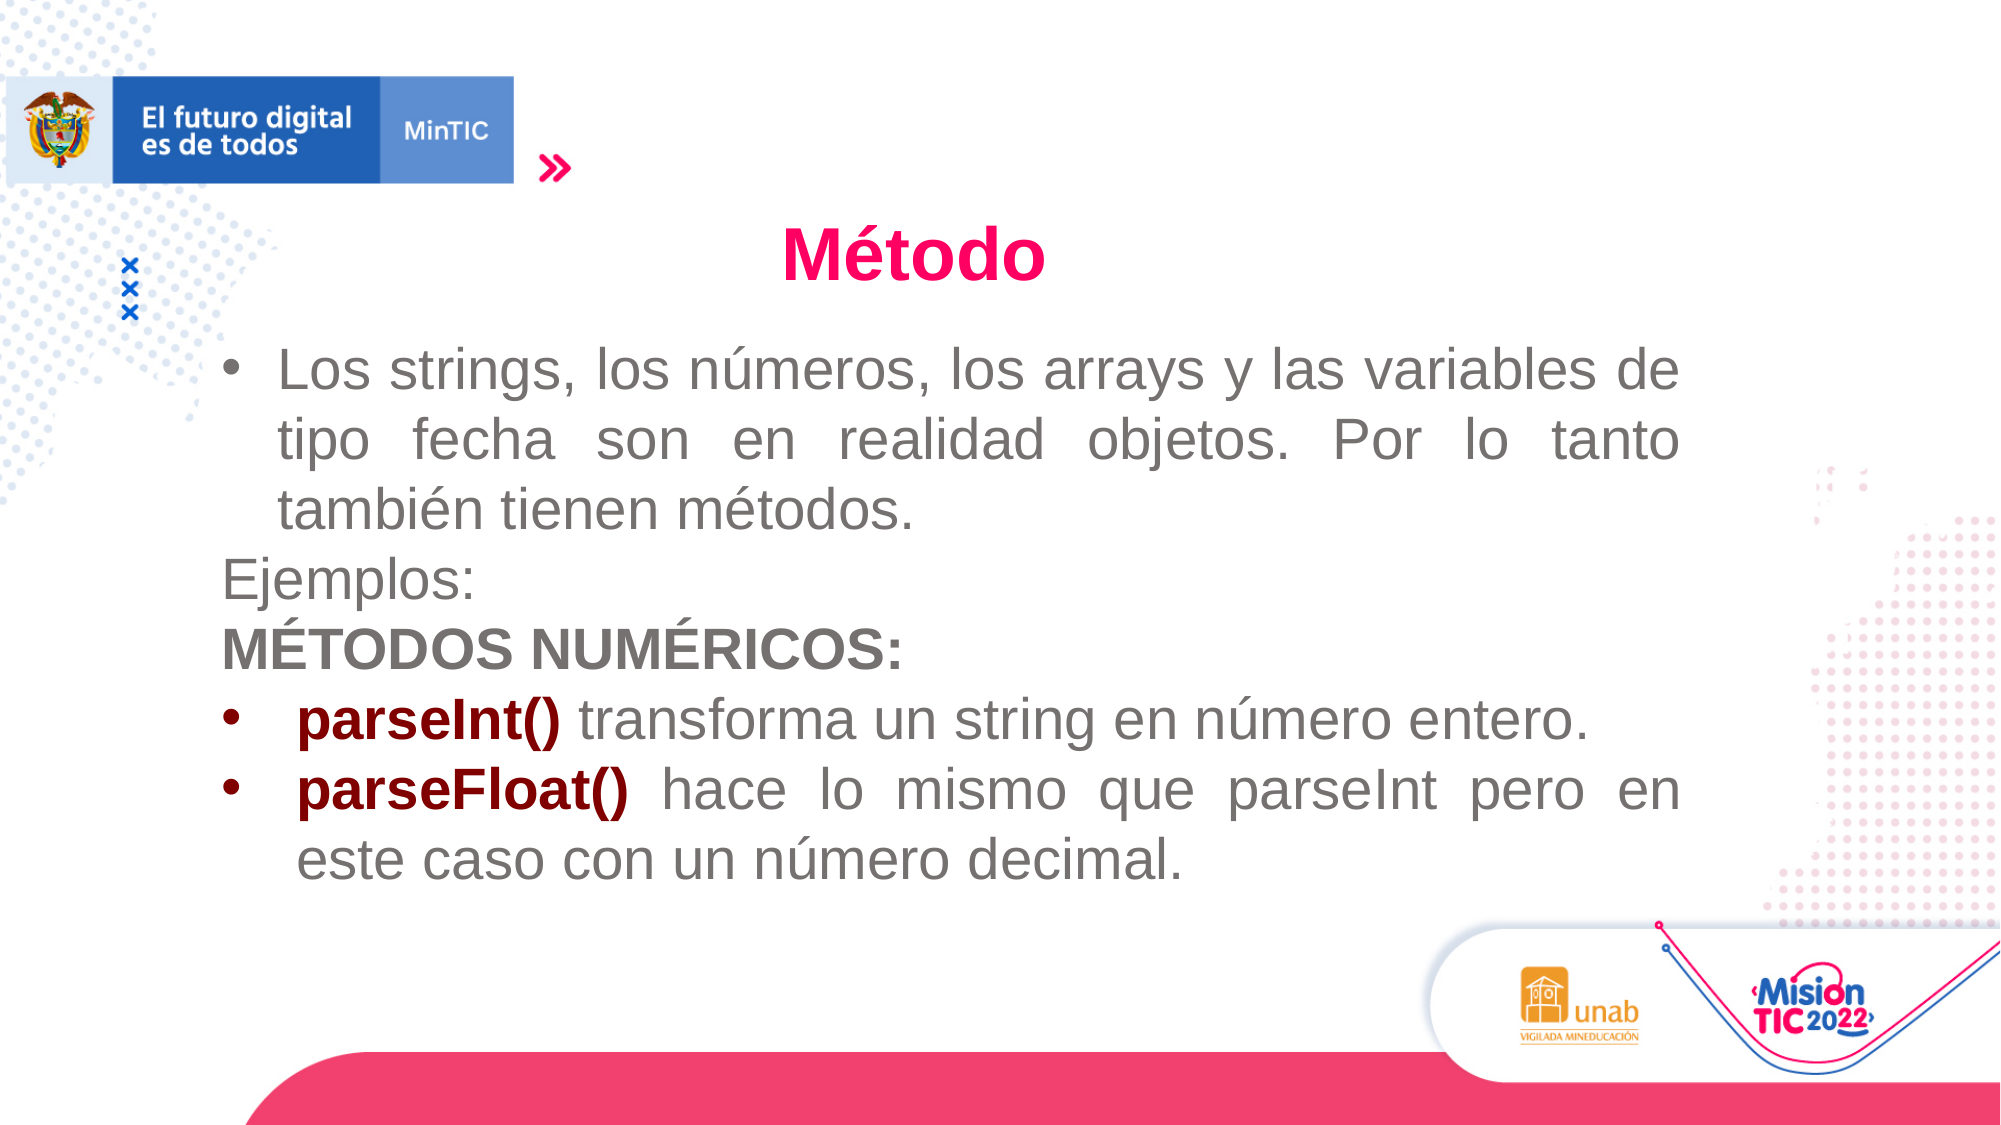

Método
Los strings, los números, los arrays y las variables de tipo fecha son en realidad objetos. Por lo tanto también tienen métodos.
Ejemplos:
MÉTODOS NUMÉRICOS:
parseInt() transforma un string en número entero.
parseFloat() hace lo mismo que parseInt pero en este caso con un número decimal.